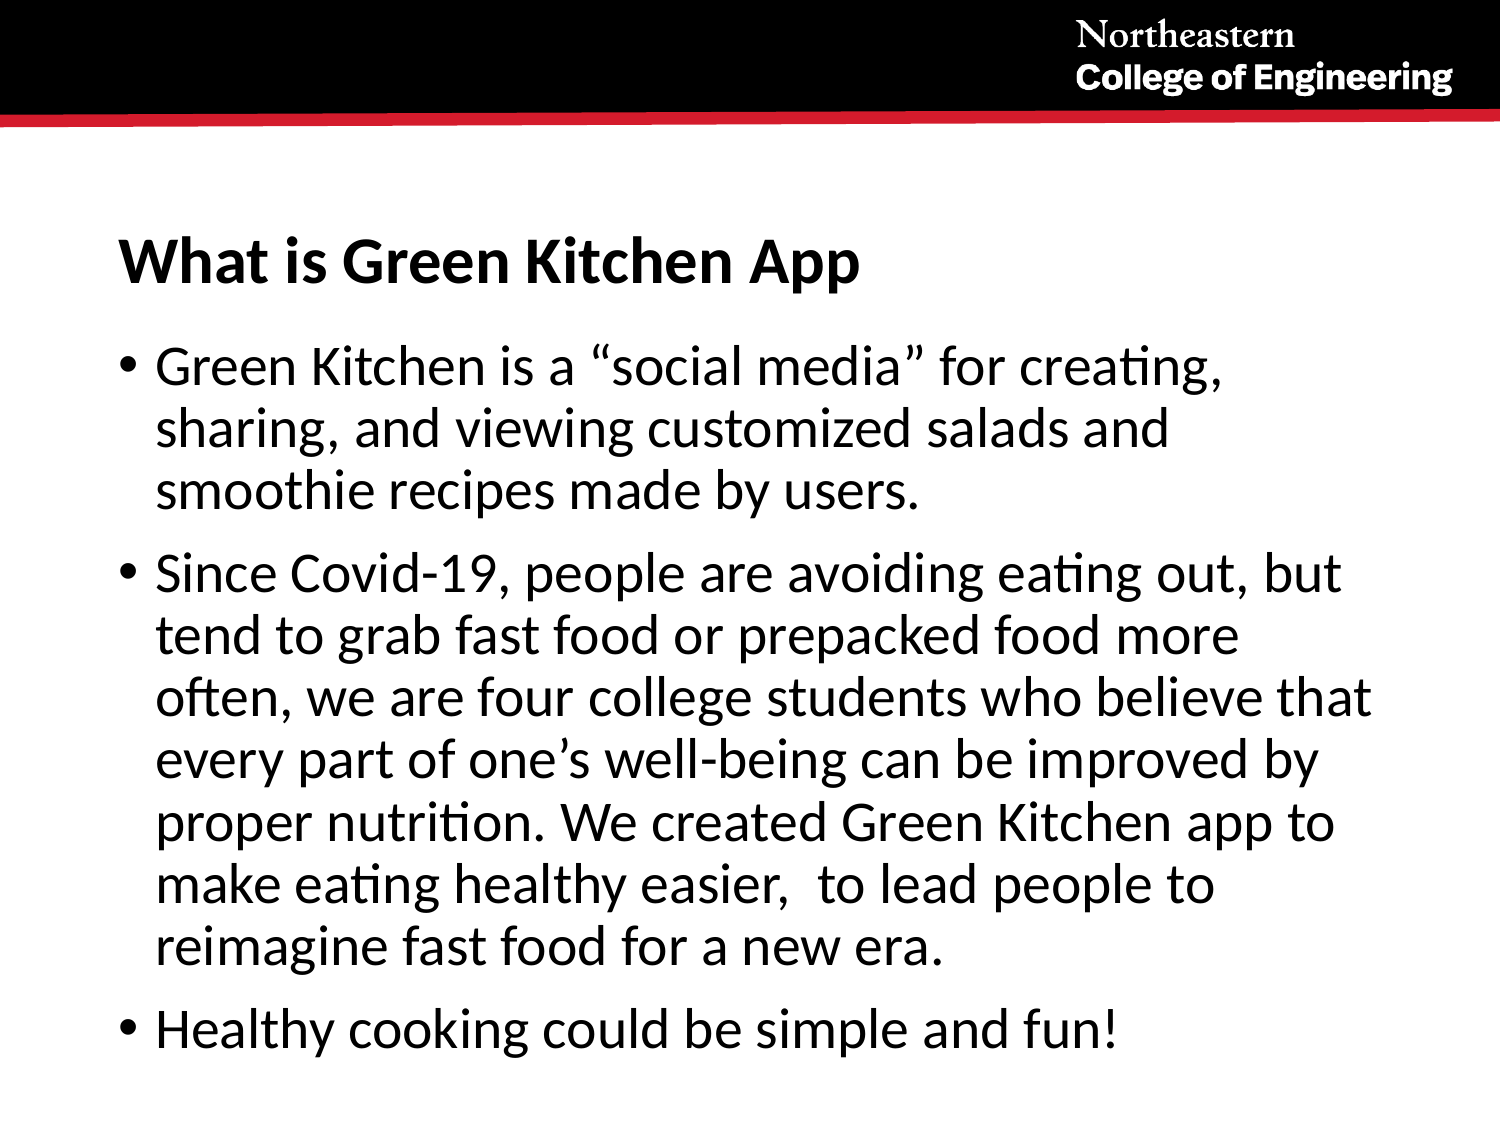

# What is Green Kitchen App
Green Kitchen is a “social media” for creating,  sharing, and viewing customized salads and smoothie recipes made by users.
Since Covid-19, people are avoiding eating out, but tend to grab fast food or prepacked food more often, we are four college students who believe that every part of one’s well-being can be improved by proper nutrition. We created Green Kitchen app to make eating healthy easier,  to lead people to reimagine fast food for a new era.
Healthy cooking could be simple and fun!